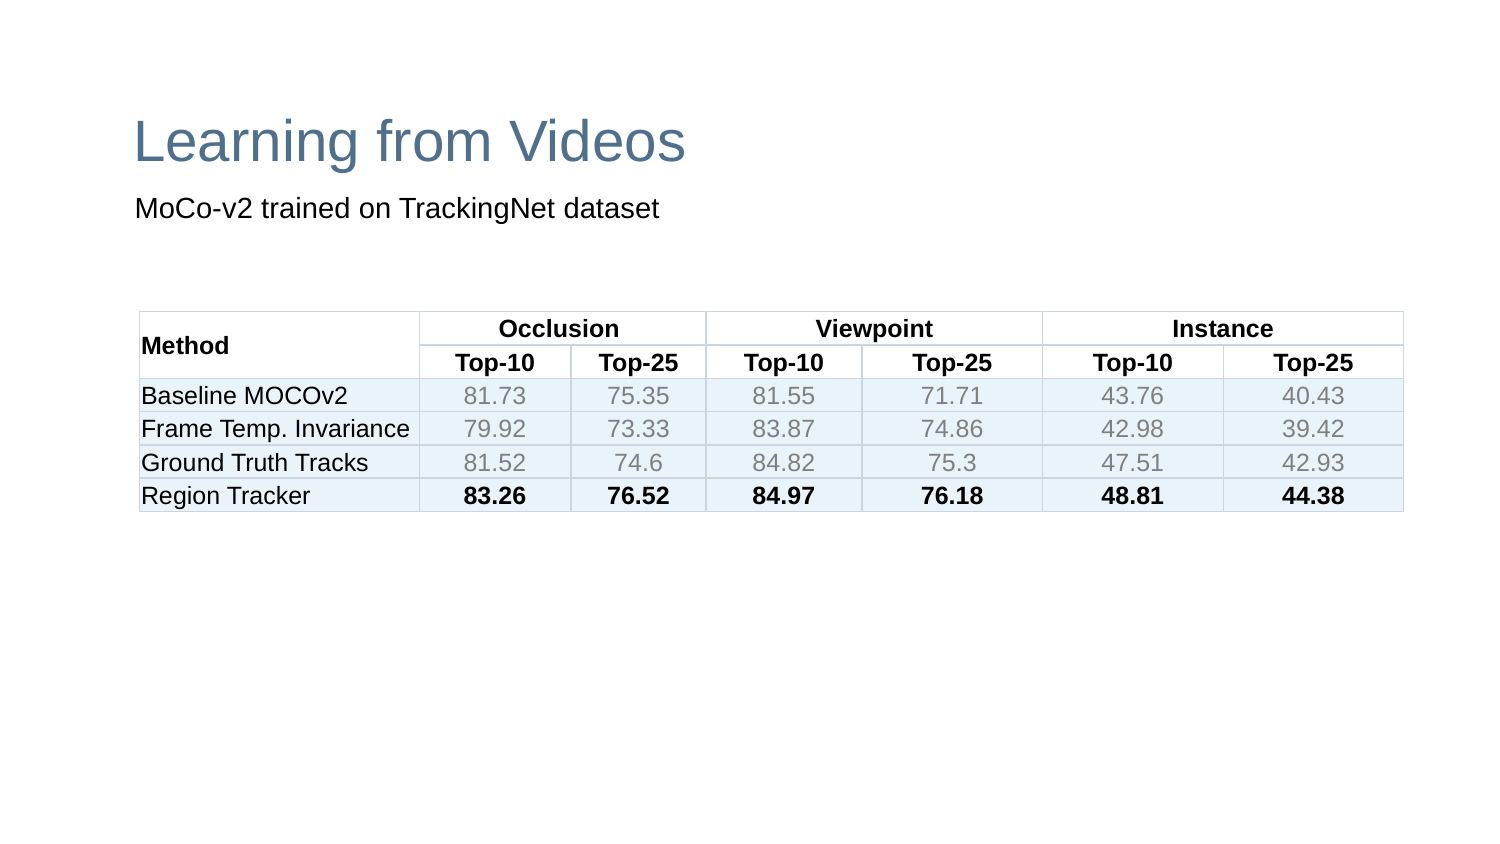

# Learning from Videos
MoCo-v2 trained on TrackingNet dataset
| Method | Occlusion |  | Viewpoint |  | Instance |  |
| --- | --- | --- | --- | --- | --- | --- |
|  | Top-10 | Top-25 | Top-10 | Top-25 | Top-10 | Top-25 |
| Baseline MOCOv2 | 81.73 | 75.35 | 81.55 | 71.71 | 43.76 | 40.43 |
| Frame Temp. Invariance | 79.92 | 73.33 | 83.87 | 74.86 | 42.98 | 39.42 |
| Ground Truth Tracks | 81.52 | 74.6 | 84.82 | 75.3 | 47.51 | 42.93 |
| Region Tracker | 83.26 | 76.52 | 84.97 | 76.18 | 48.81 | 44.38 |